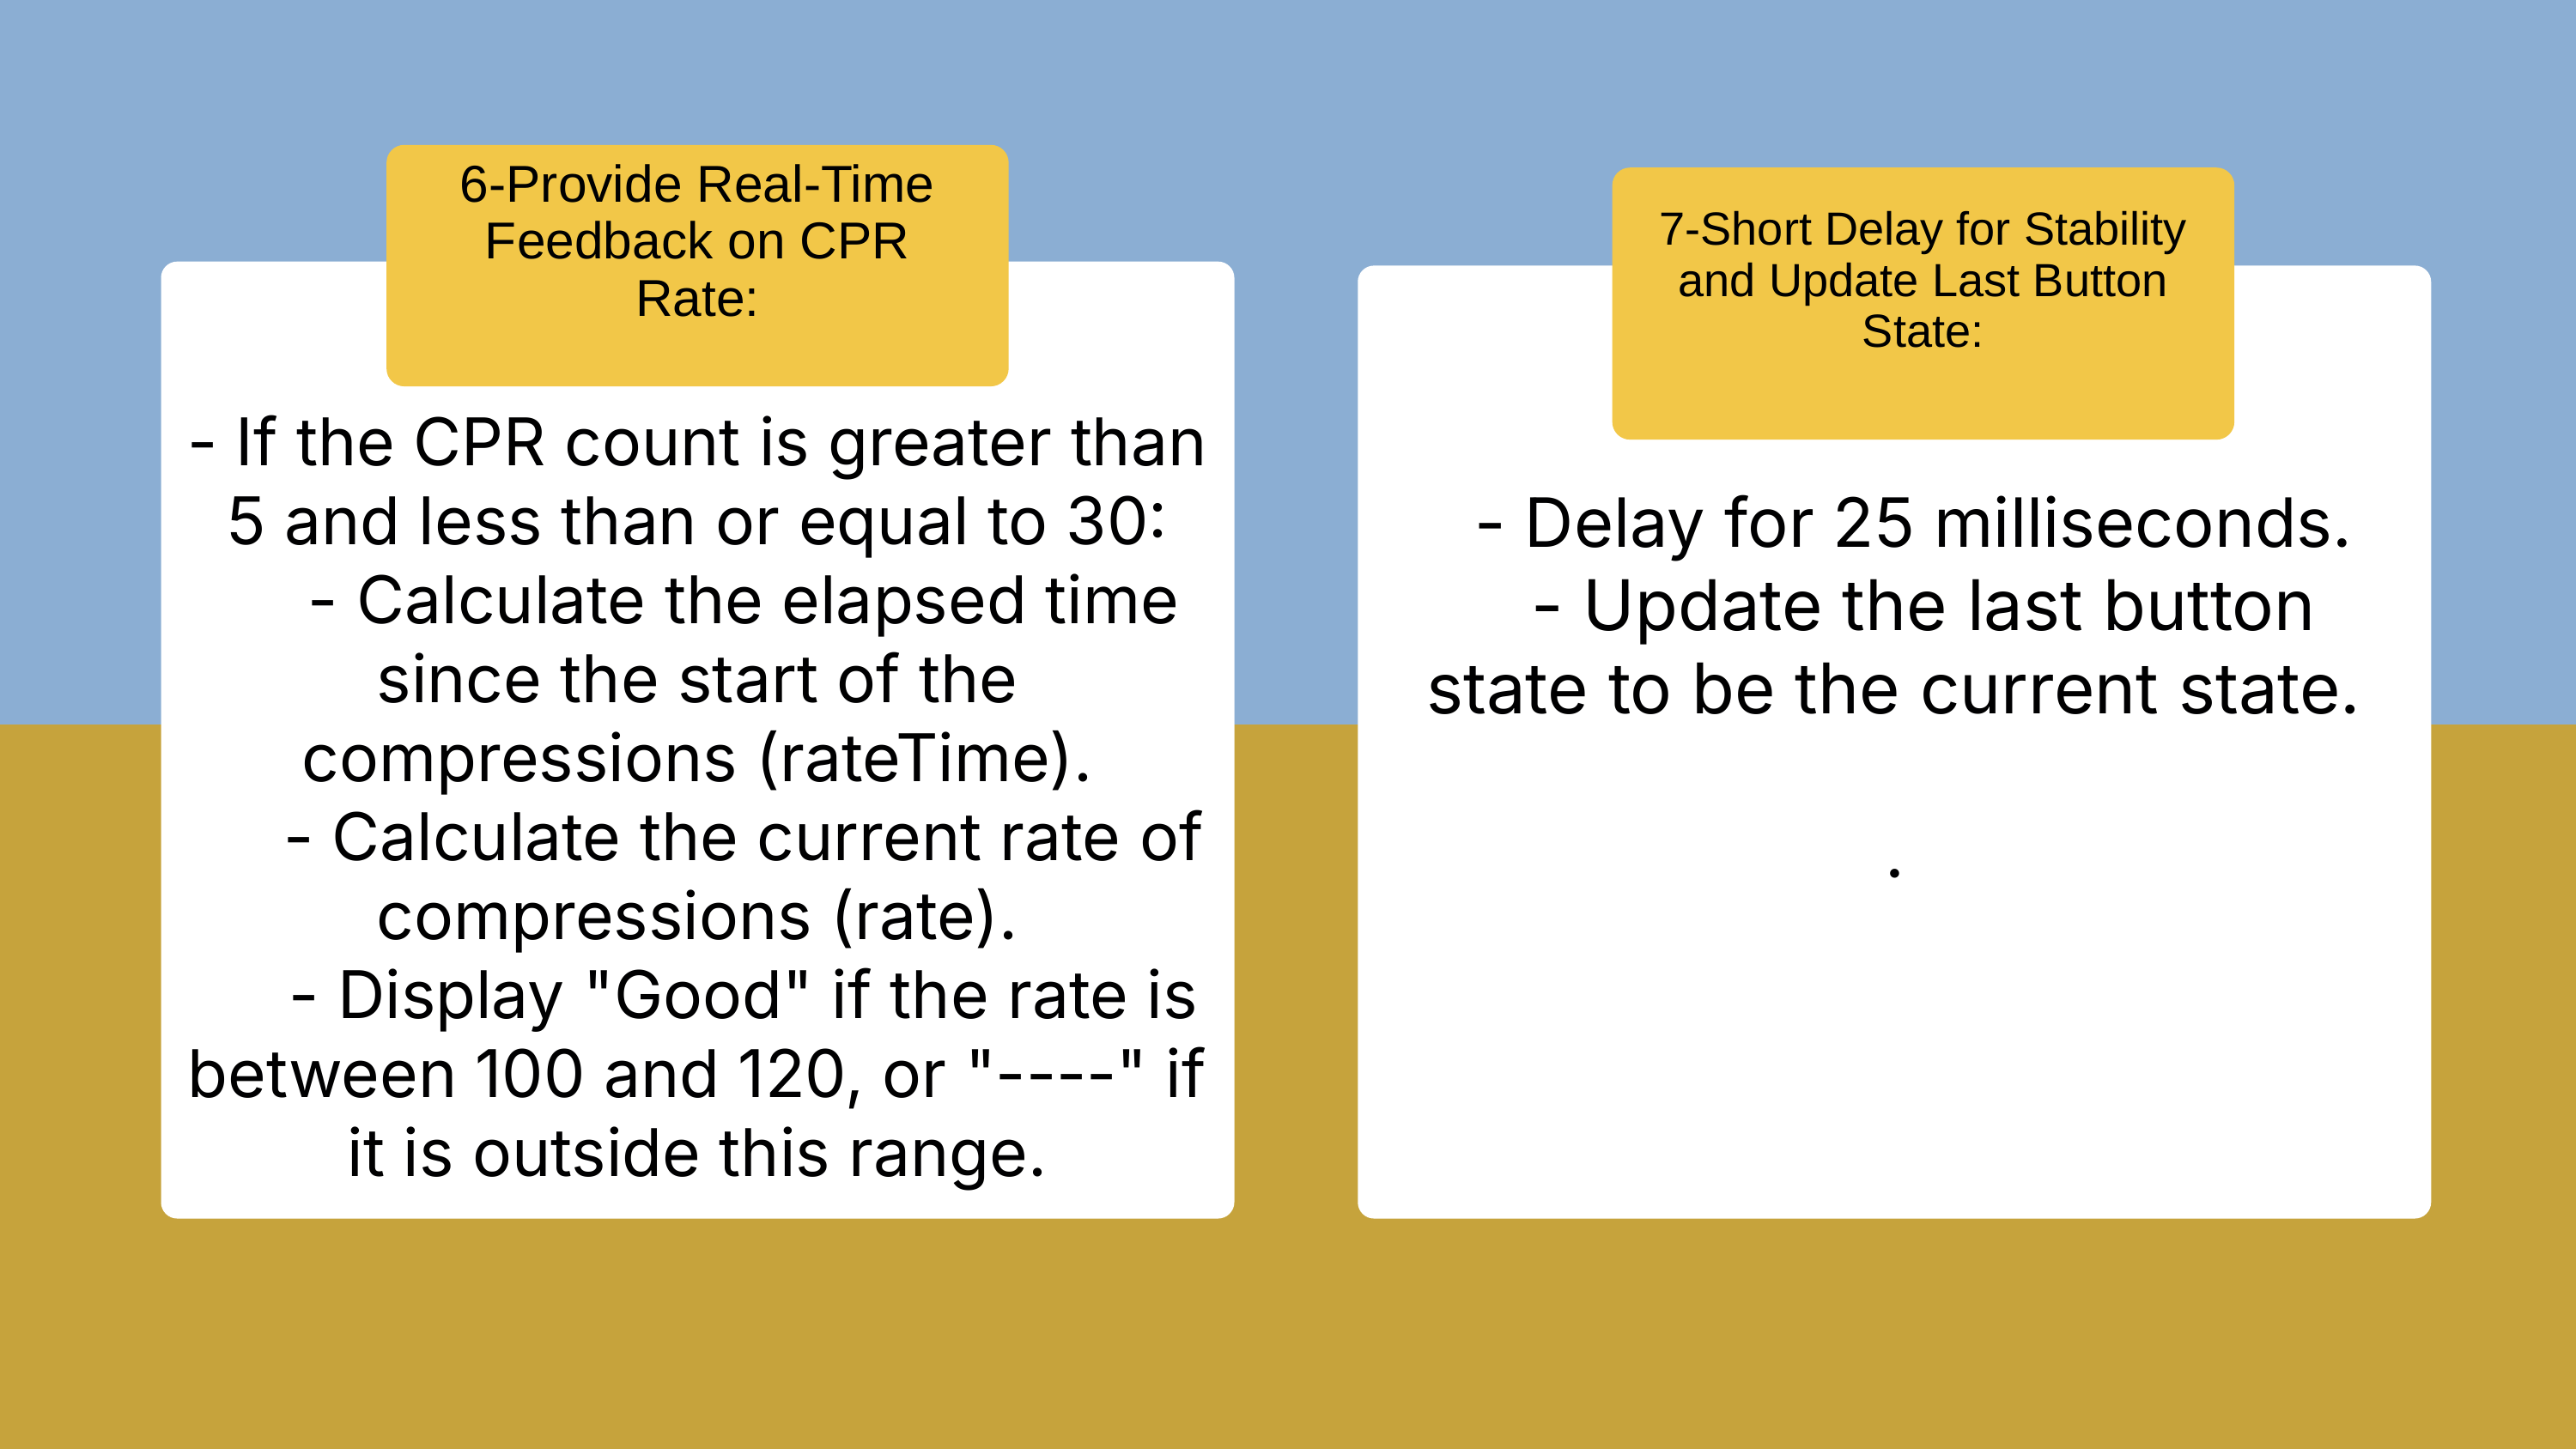

6-Provide Real-Time Feedback on CPR Rate:

7-Short Delay for Stability and Update Last Button State:

- If the CPR count is greater than 5 and less than or equal to 30:
     - Calculate the elapsed time since the start of the compressions (rateTime).
     - Calculate the current rate of compressions (rate).
     - Display "Good" if the rate is between 100 and 120, or "----" if it is outside this range.

  - Delay for 25 milliseconds.
   - Update the last button state to be the current state.

.